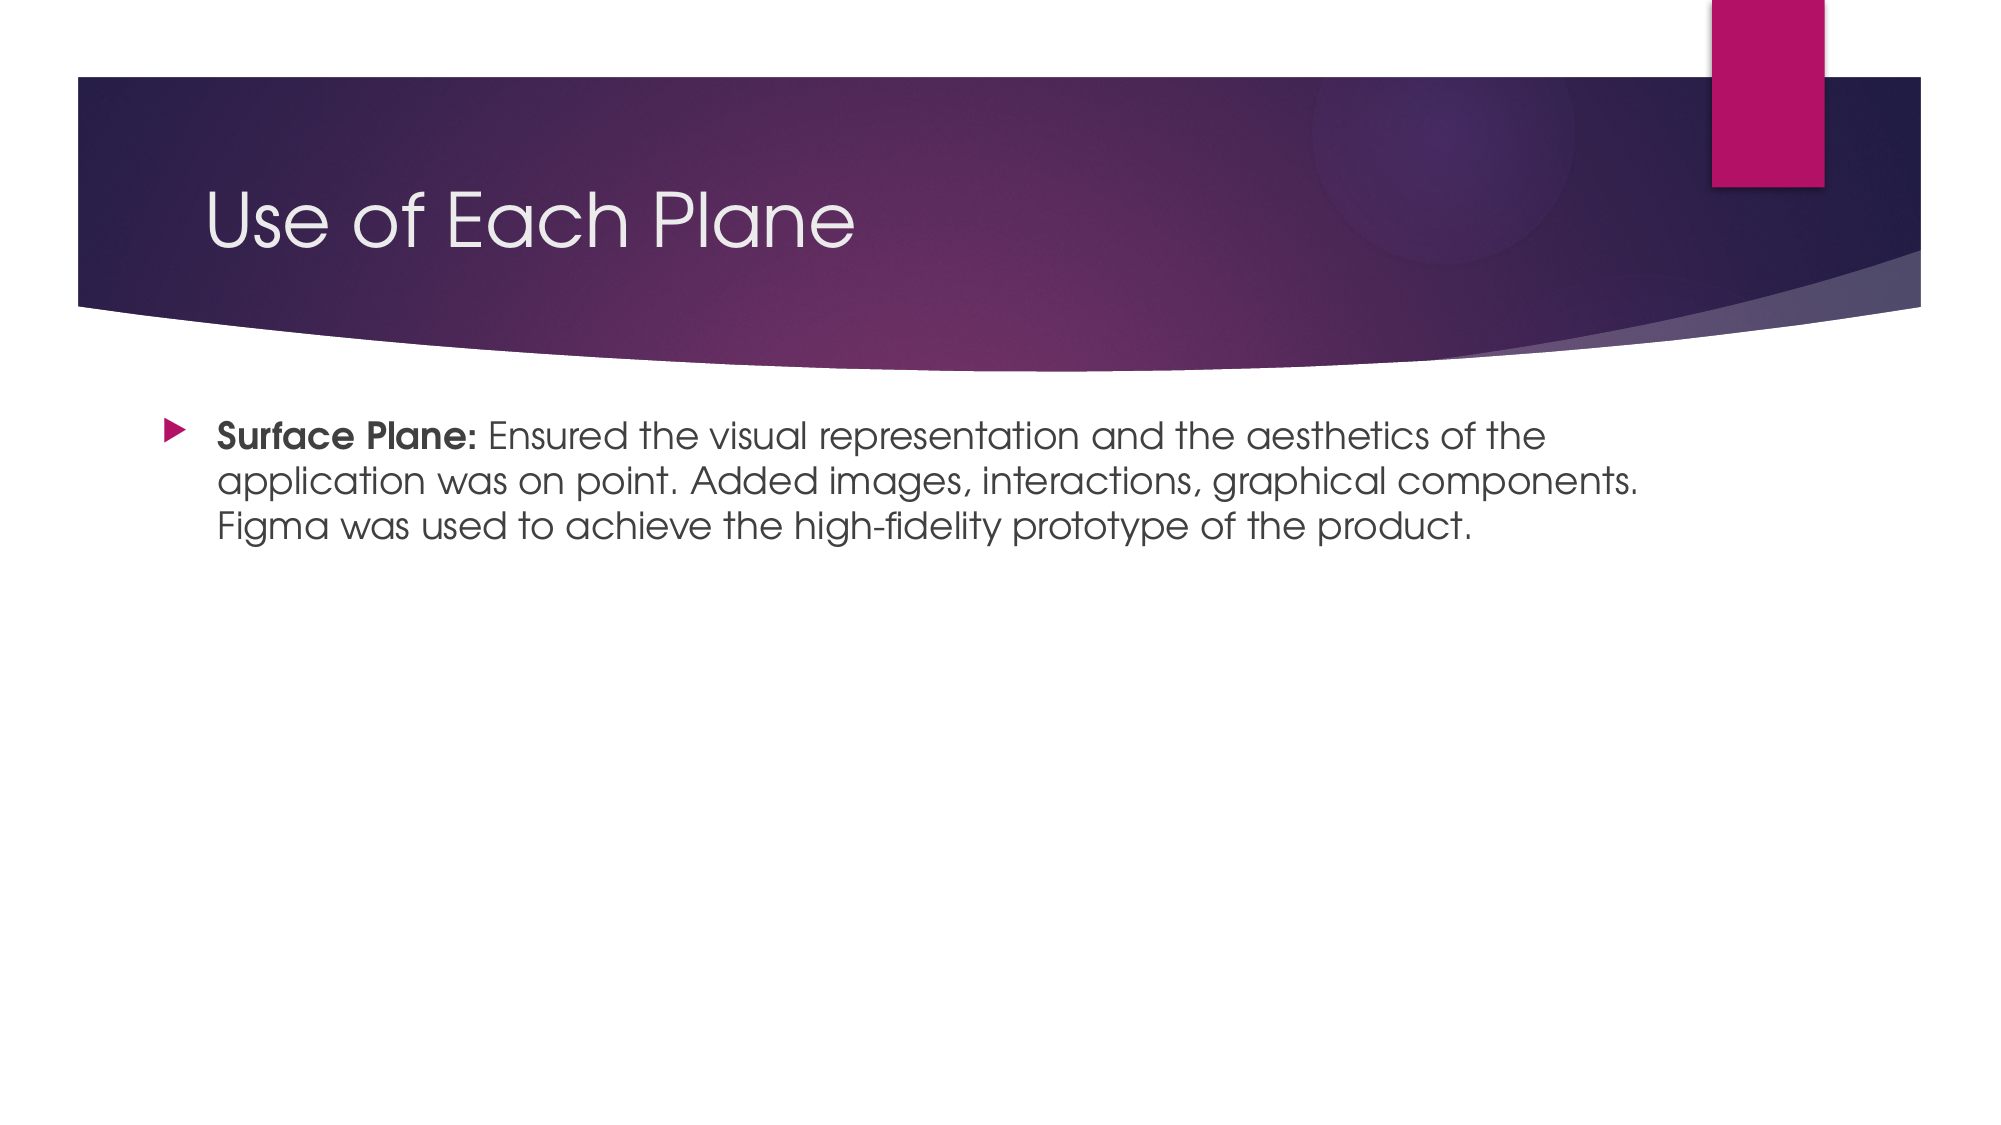

# Use of Each Plane
Surface Plane: Ensured the visual representation and the aesthetics of the application was on point. Added images, interactions, graphical components. Figma was used to achieve the high-fidelity prototype of the product.